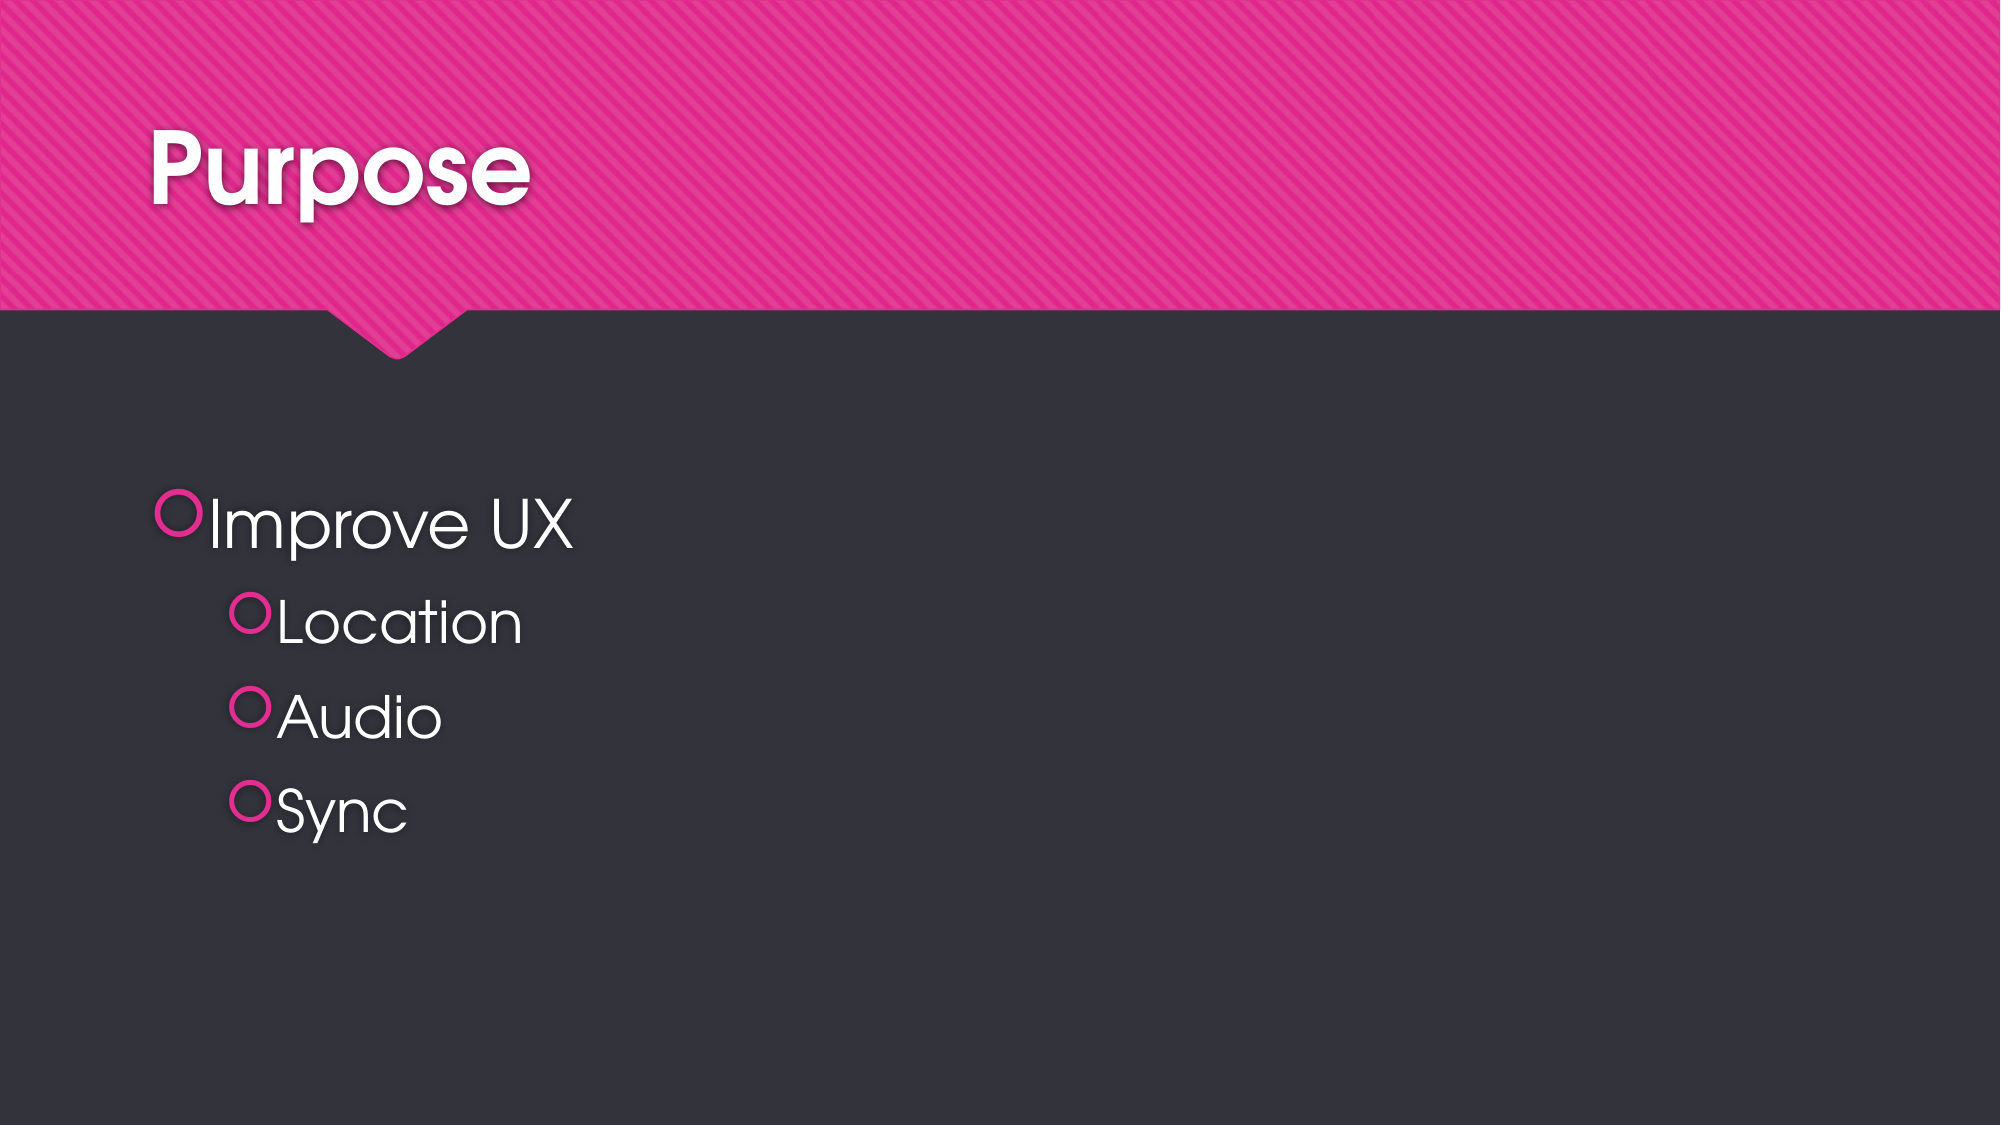

# Purpose
Improve UX
Location
Audio
Sync